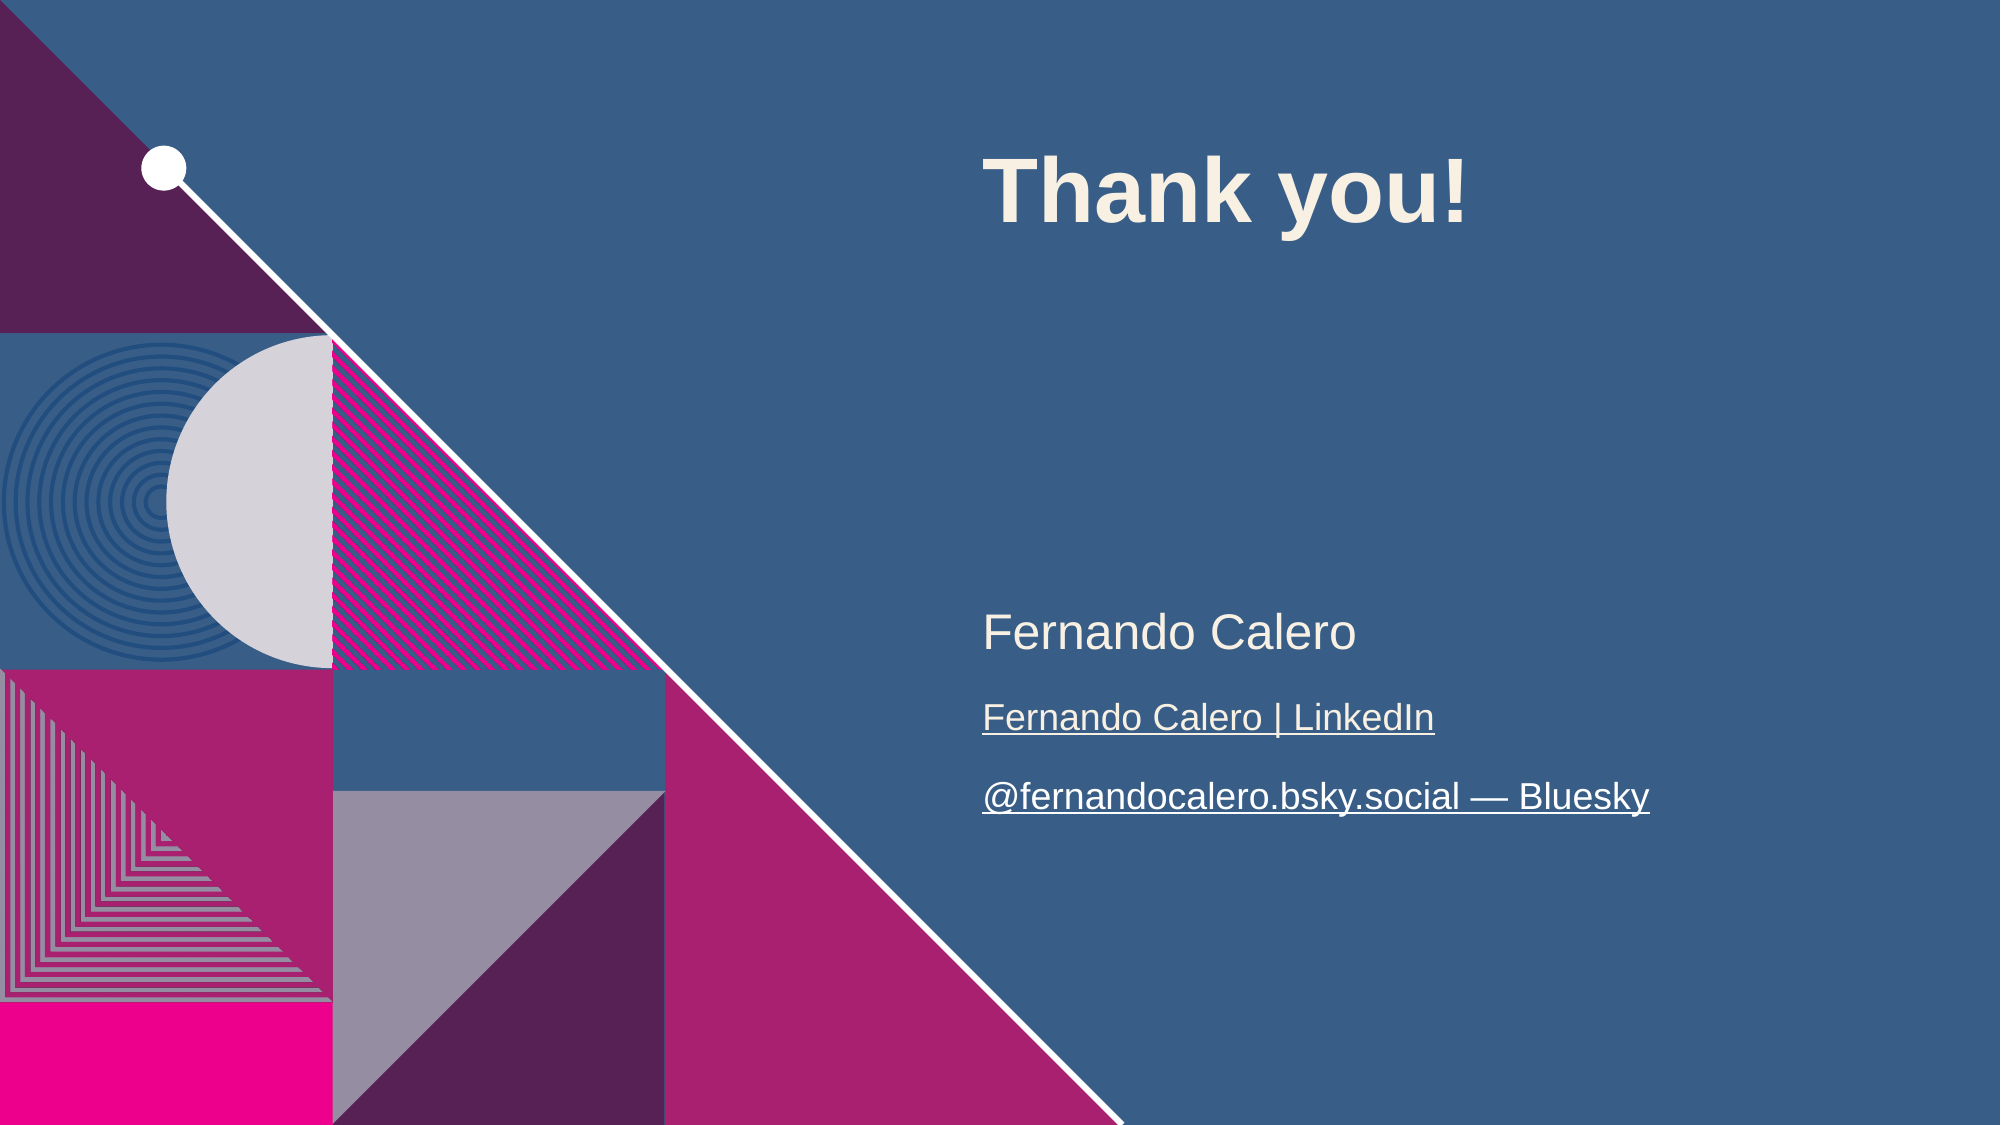

# Thank you!
Fernando Calero​
Fernando Calero | LinkedIn
@fernandocalero.bsky.social — Bluesky